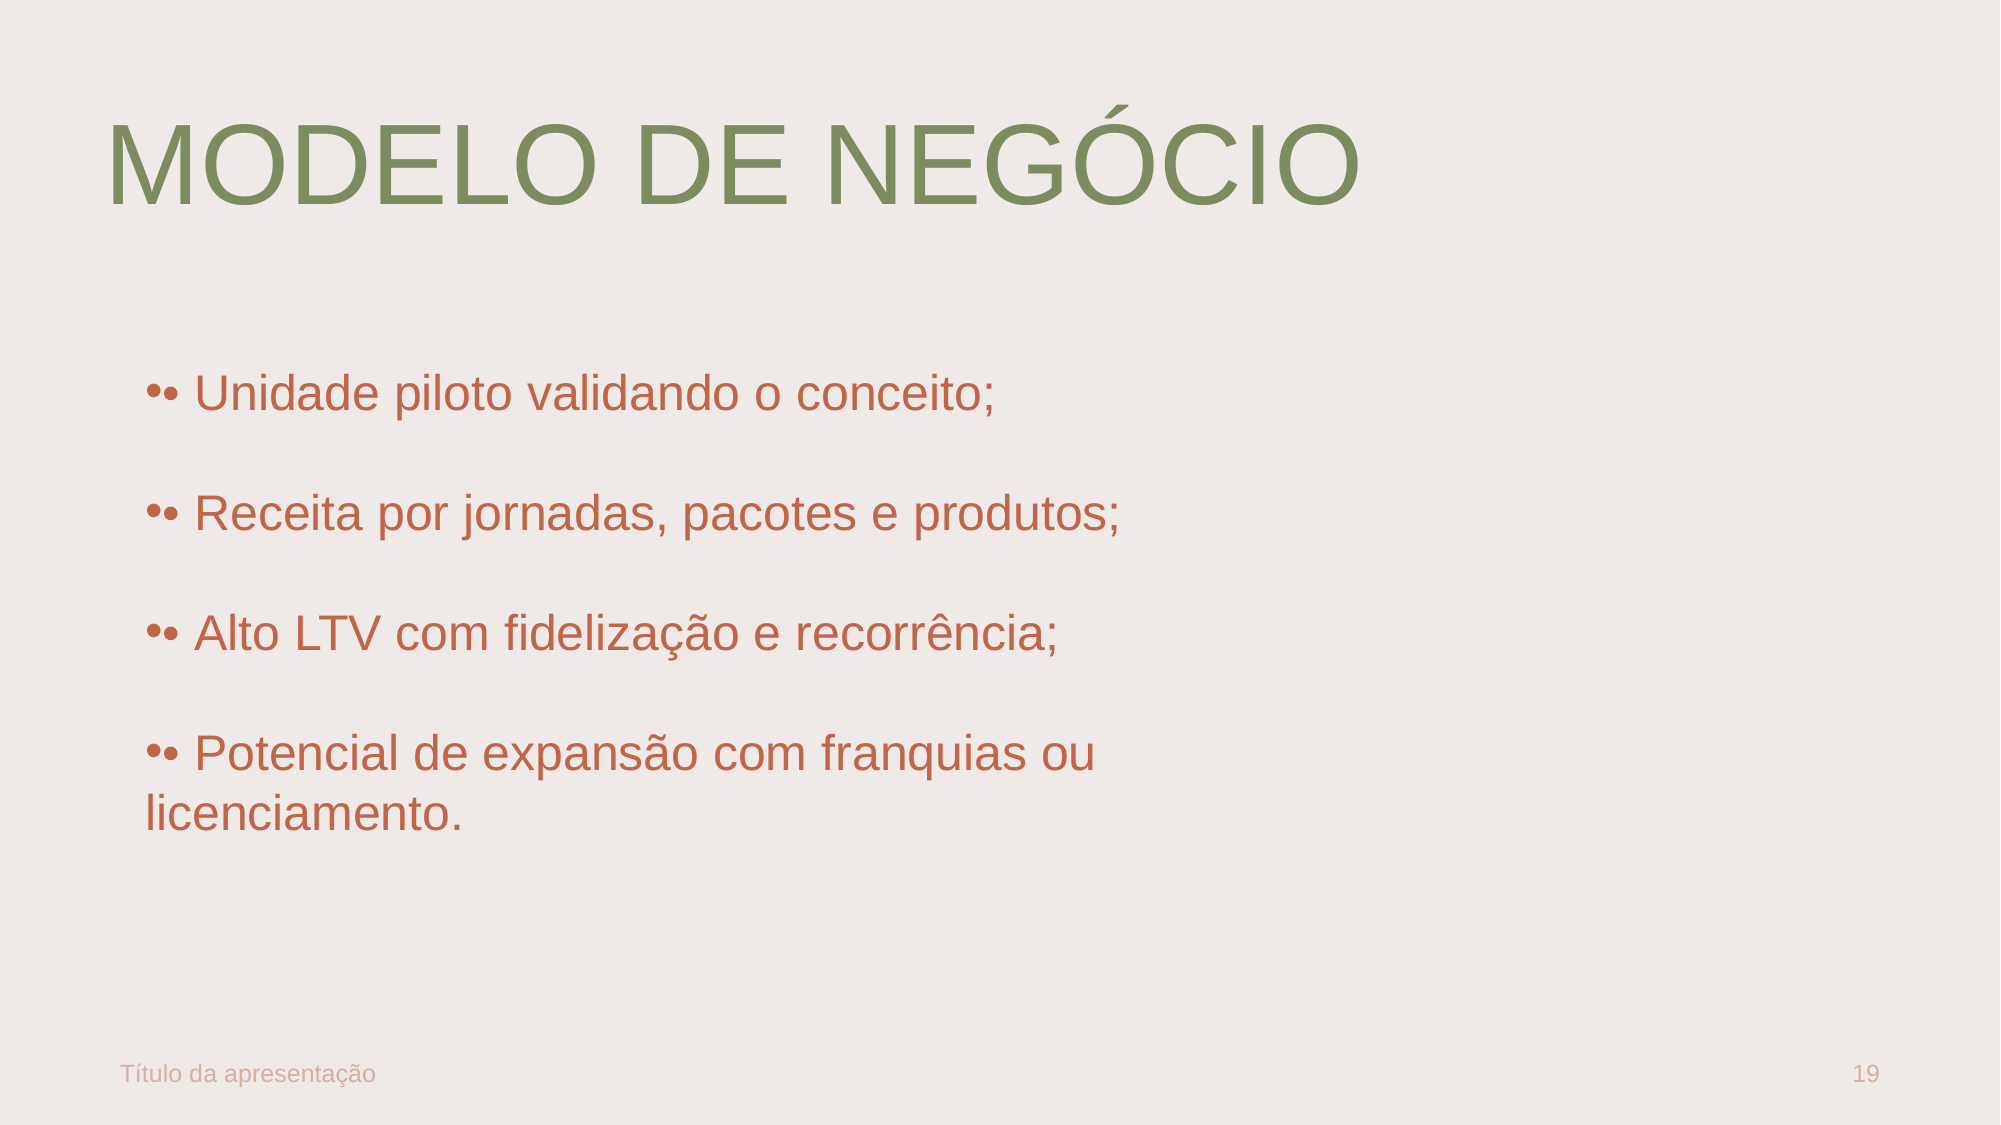

# MODELO DE NEGÓCIO

• Unidade piloto validando o conceito;

• Receita por jornadas, pacotes e produtos;

• Alto LTV com fidelização e recorrência;

• Potencial de expansão com franquias ou licenciamento.
Título da apresentação
19